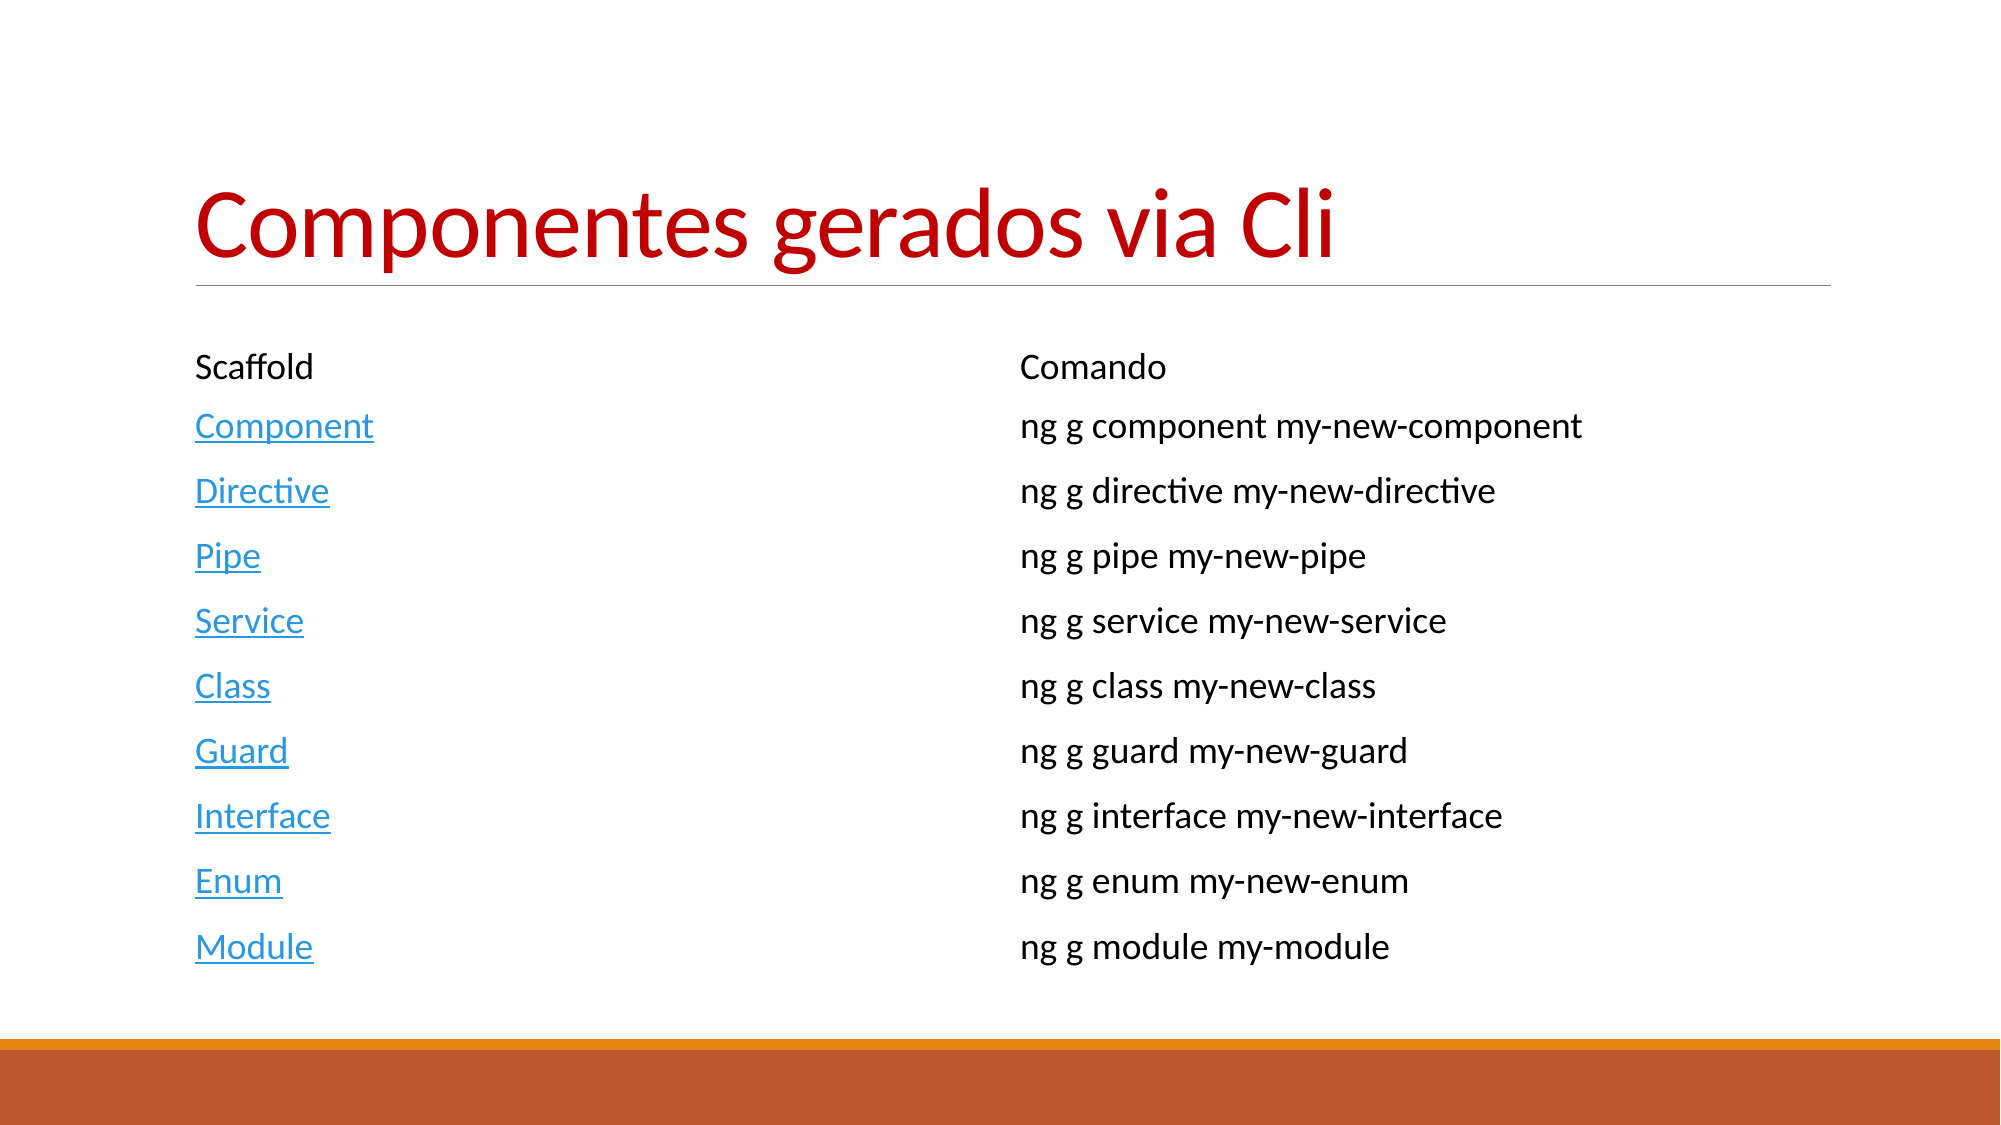

# Componentes gerados via Cli
| Scaffold | Comando |
| --- | --- |
| Component | ng g component my-new-component |
| Directive | ng g directive my-new-directive |
| Pipe | ng g pipe my-new-pipe |
| Service | ng g service my-new-service |
| Class | ng g class my-new-class |
| Guard | ng g guard my-new-guard |
| Interface | ng g interface my-new-interface |
| Enum | ng g enum my-new-enum |
| Module | ng g module my-module |